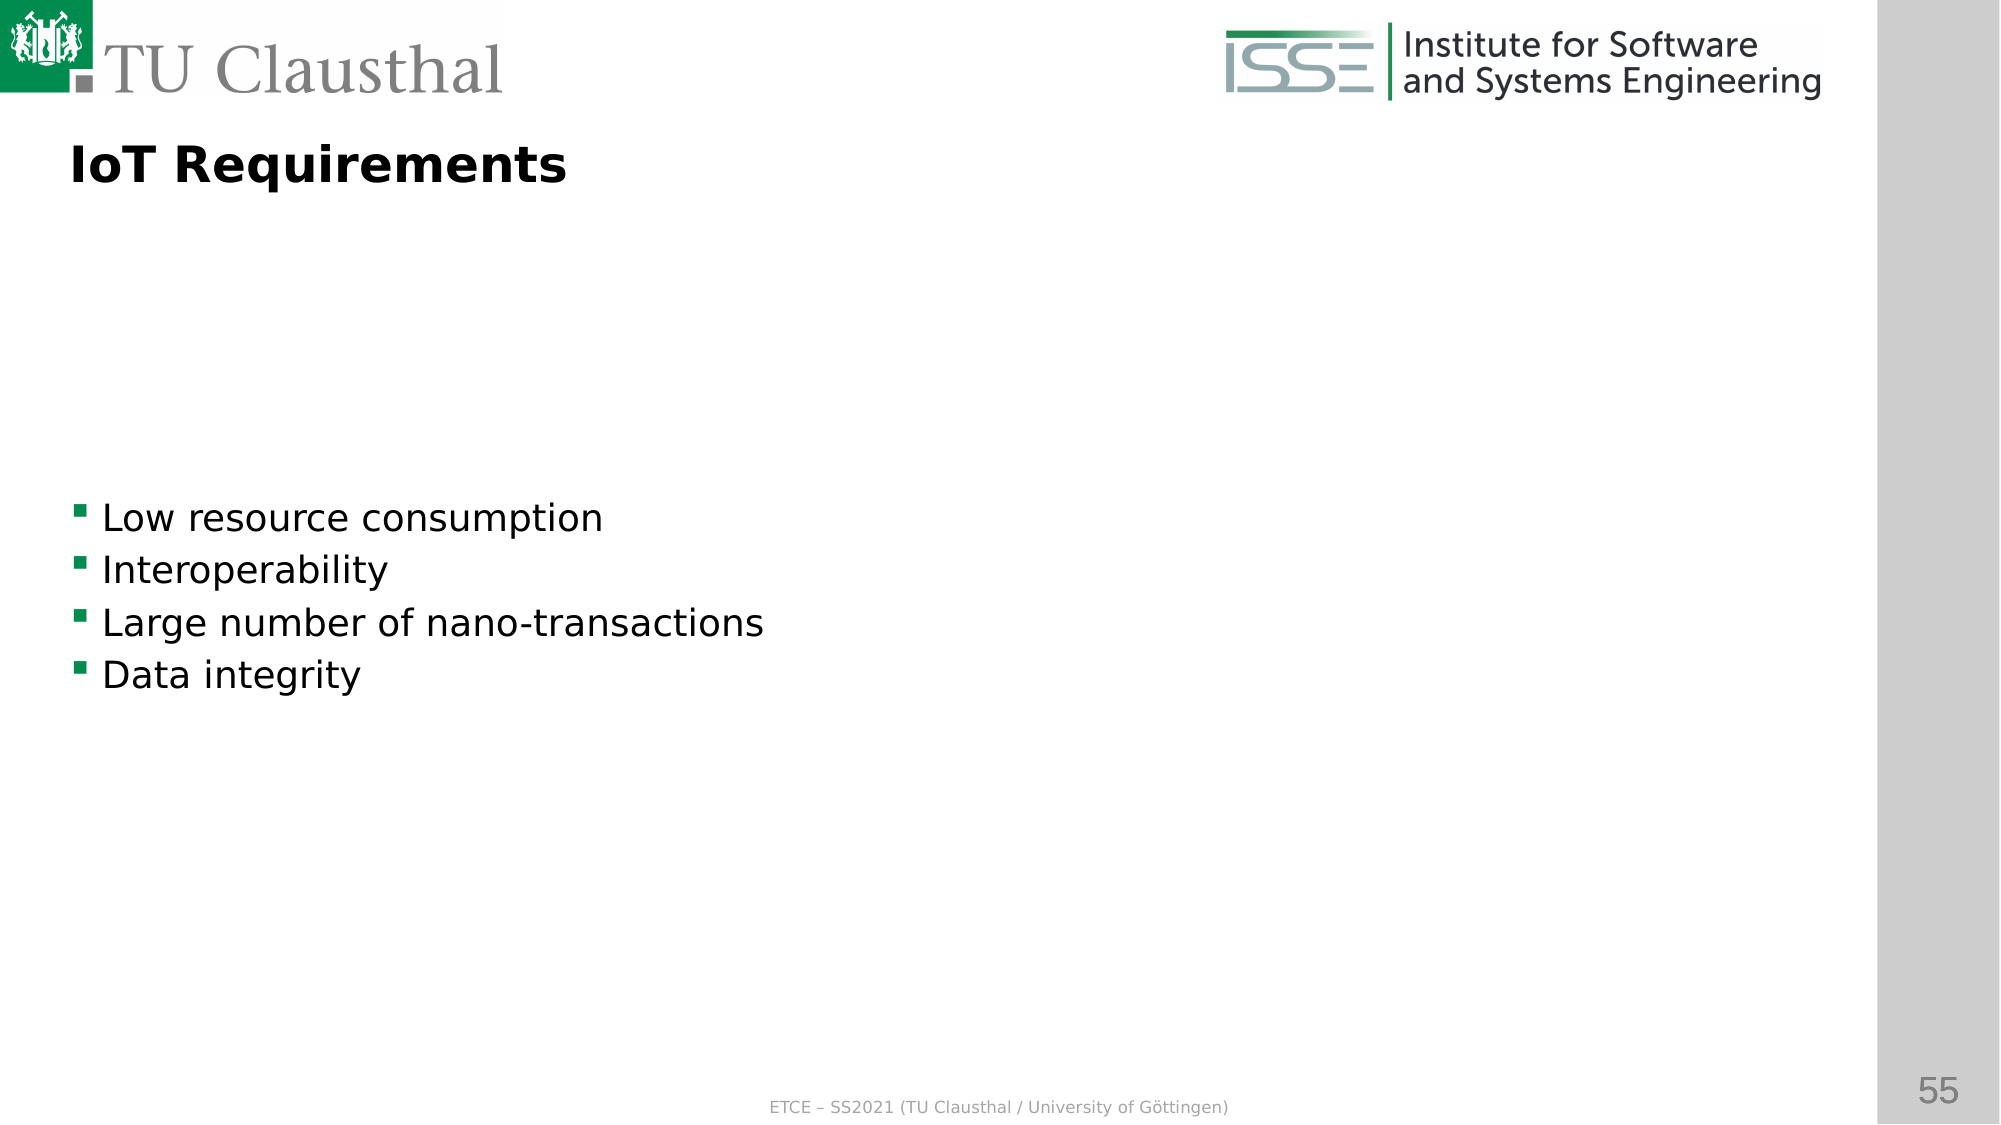

IoT Requirements
Low resource consumption
Interoperability
Large number of nano-transactions
Data integrity

ETCE – SS2021 (TU Clausthal / University of Göttingen)